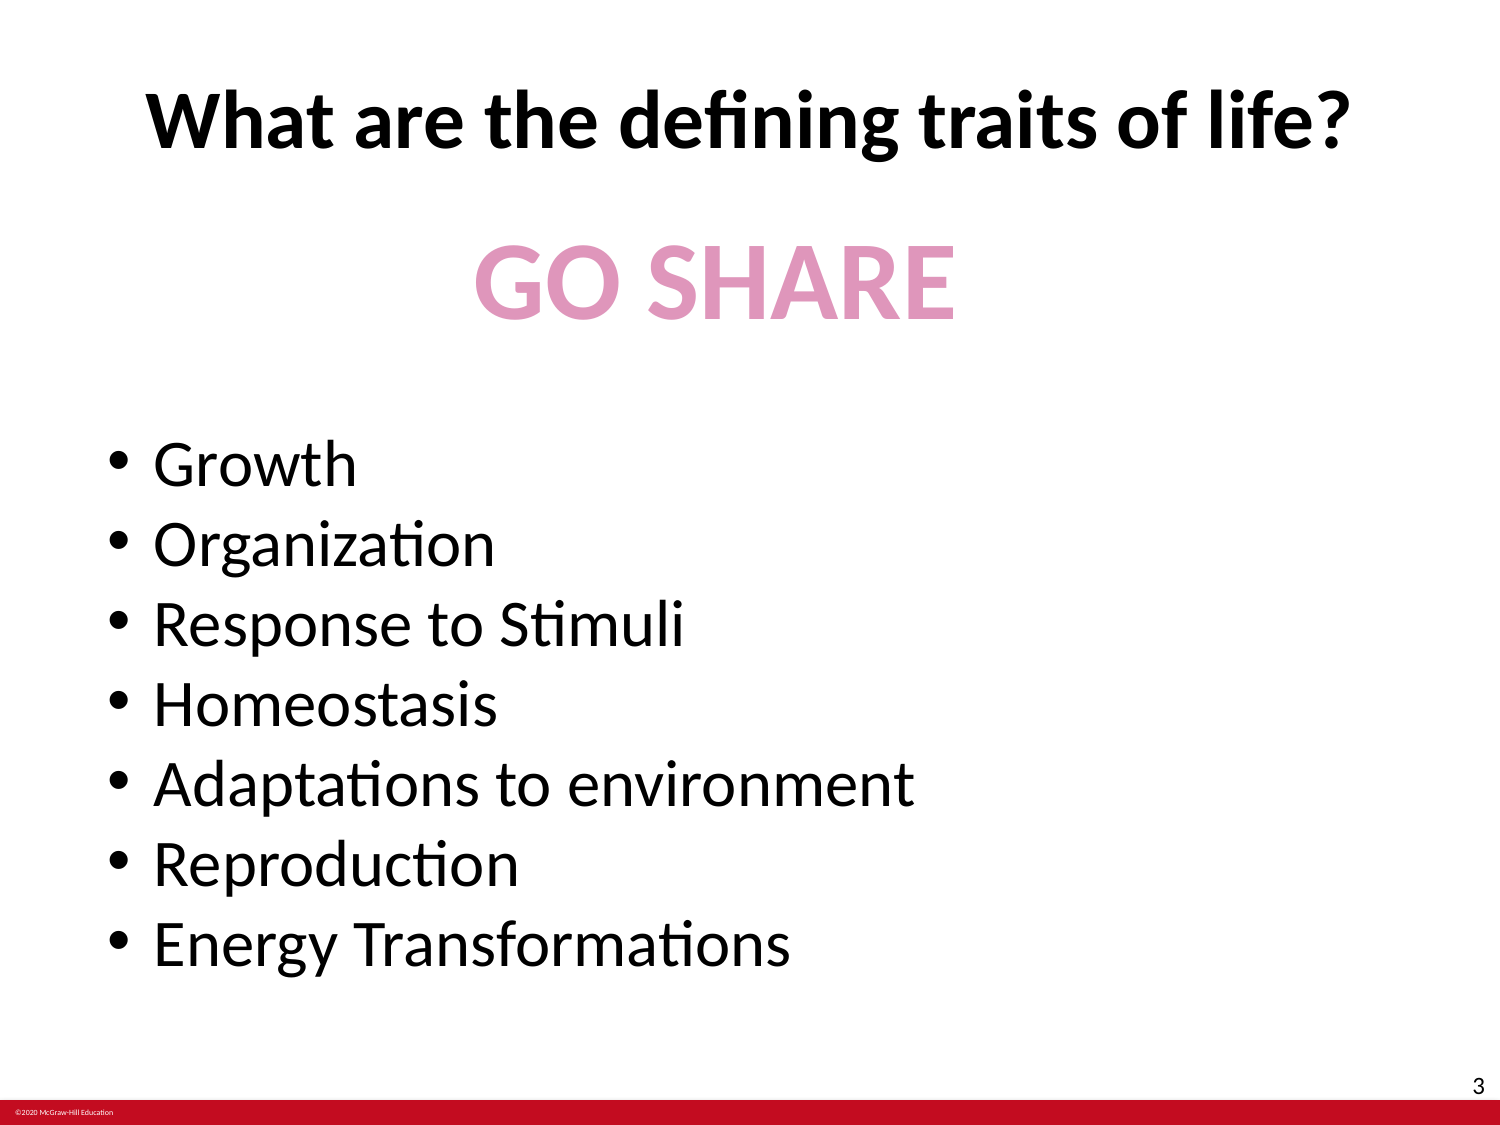

# What are the defining traits of life?
GO SHARE
Growth
Organization
Response to Stimuli
Homeostasis
Adaptations to environment
Reproduction
Energy Transformations